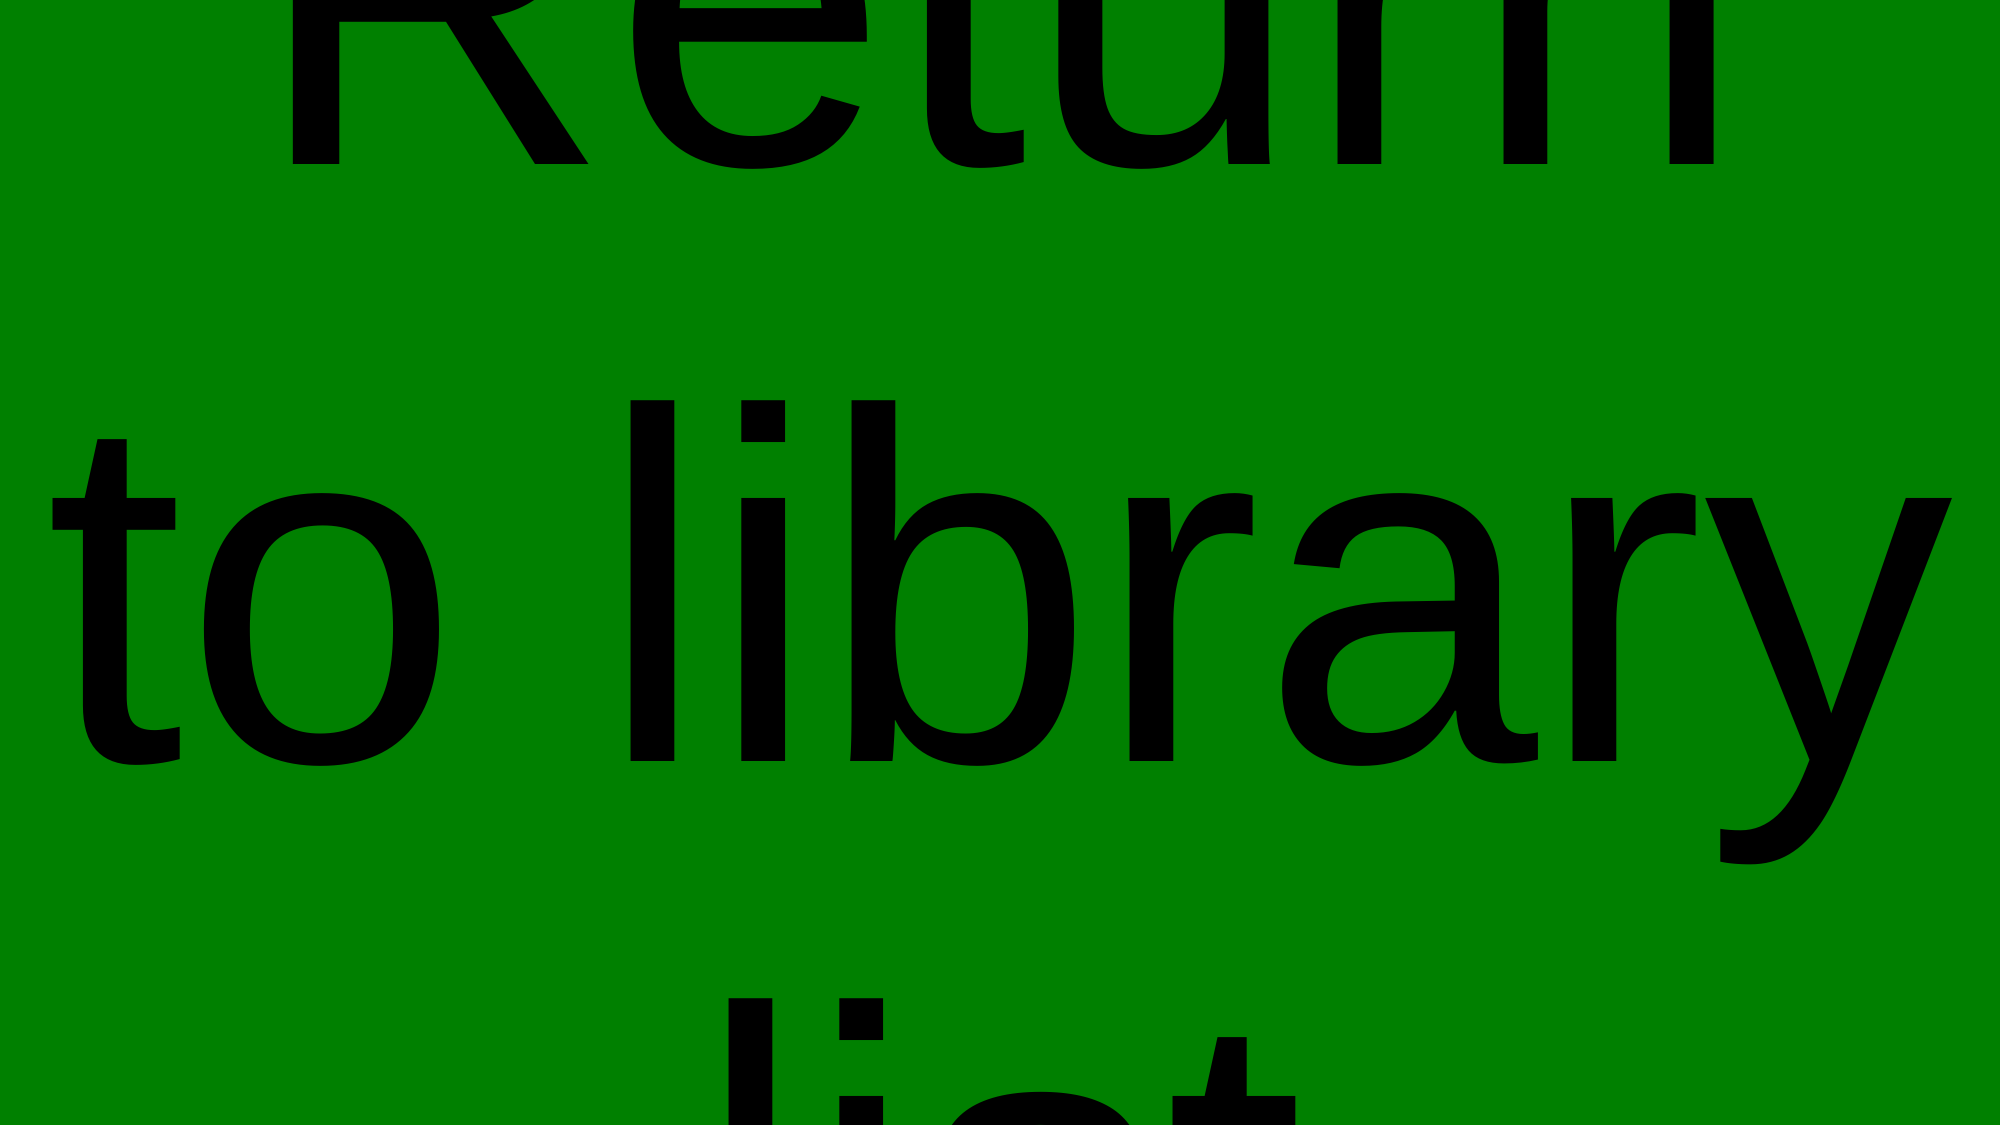

# Return to library list:
Return to library list
8